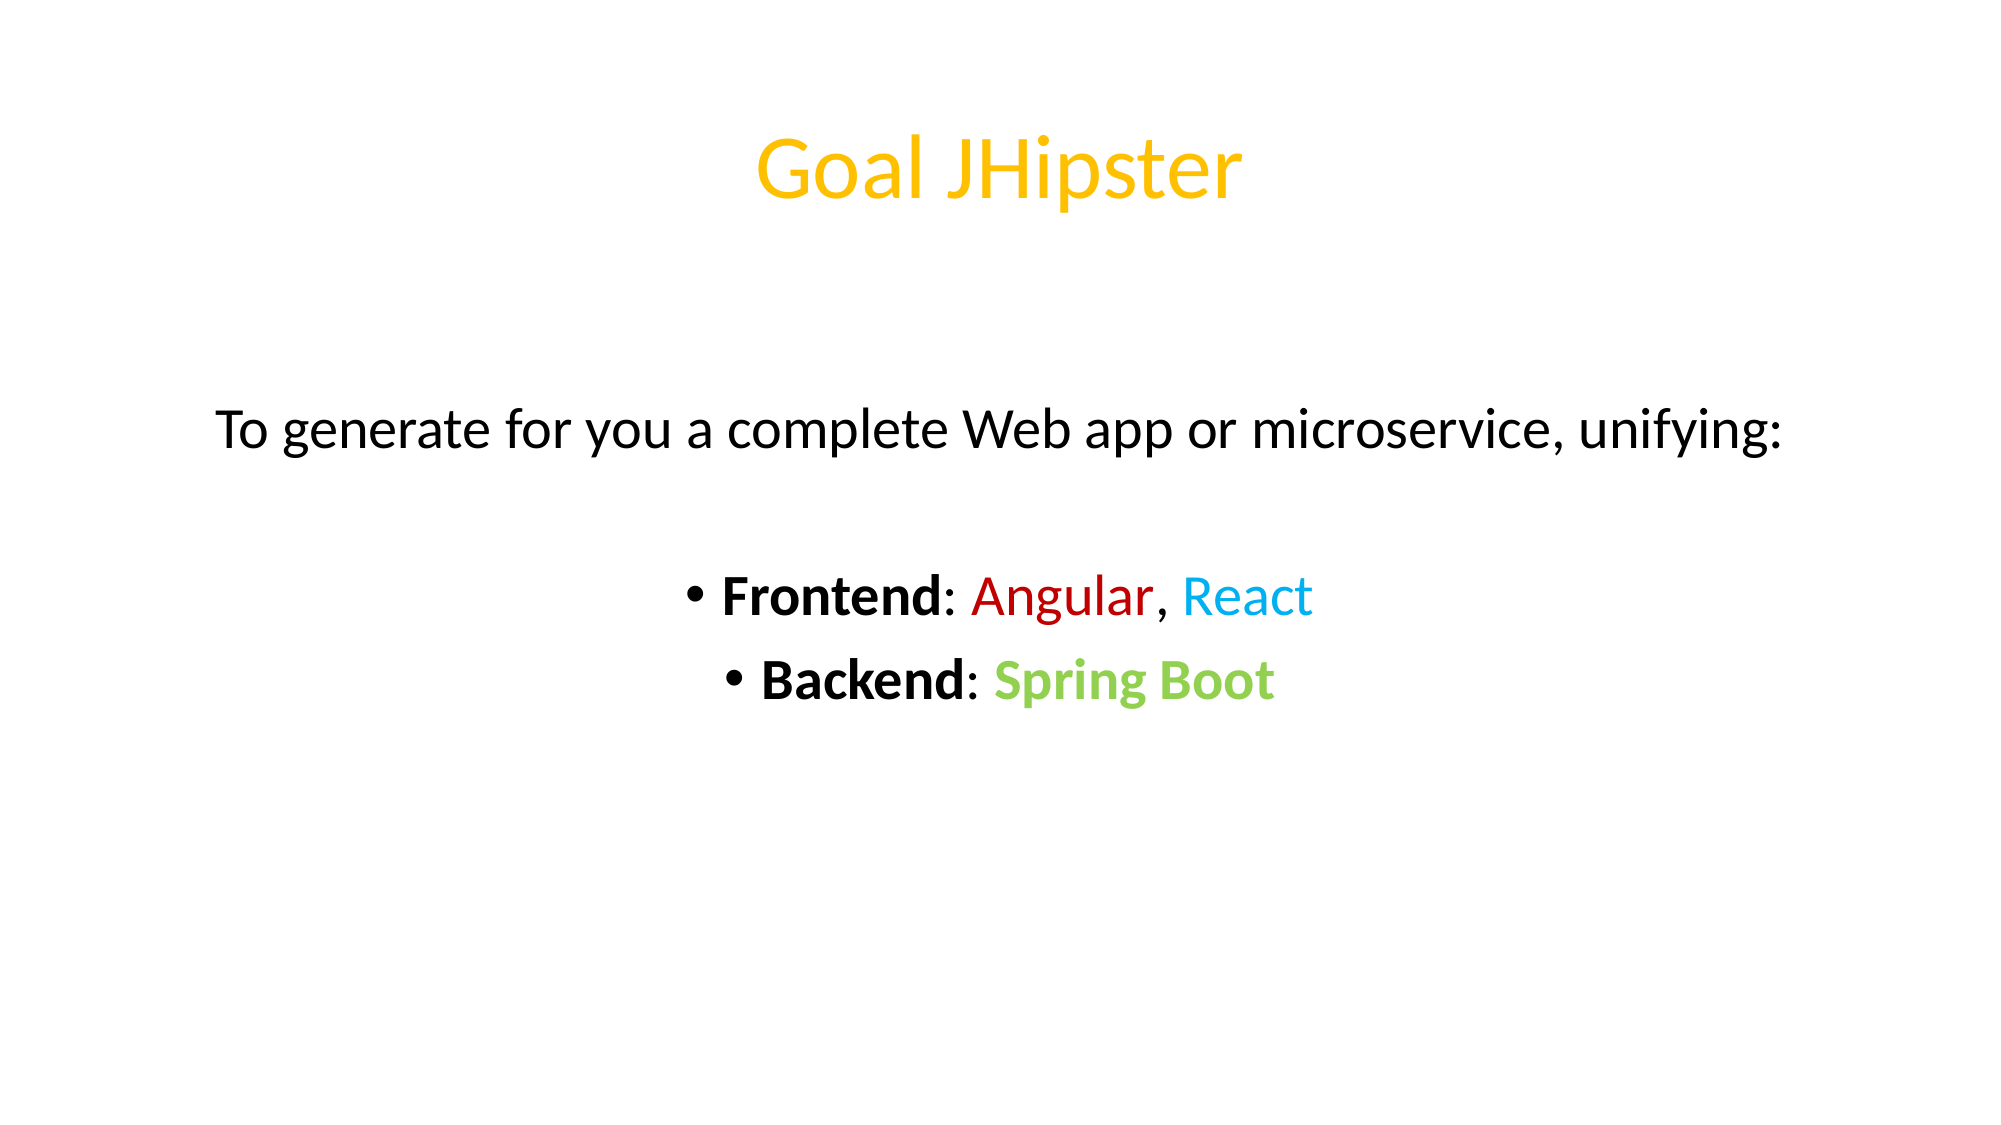

# Goal JHipster

To generate for you a complete Web app or microservice, unifying:

Frontend: Angular, React
Backend: Spring Boot